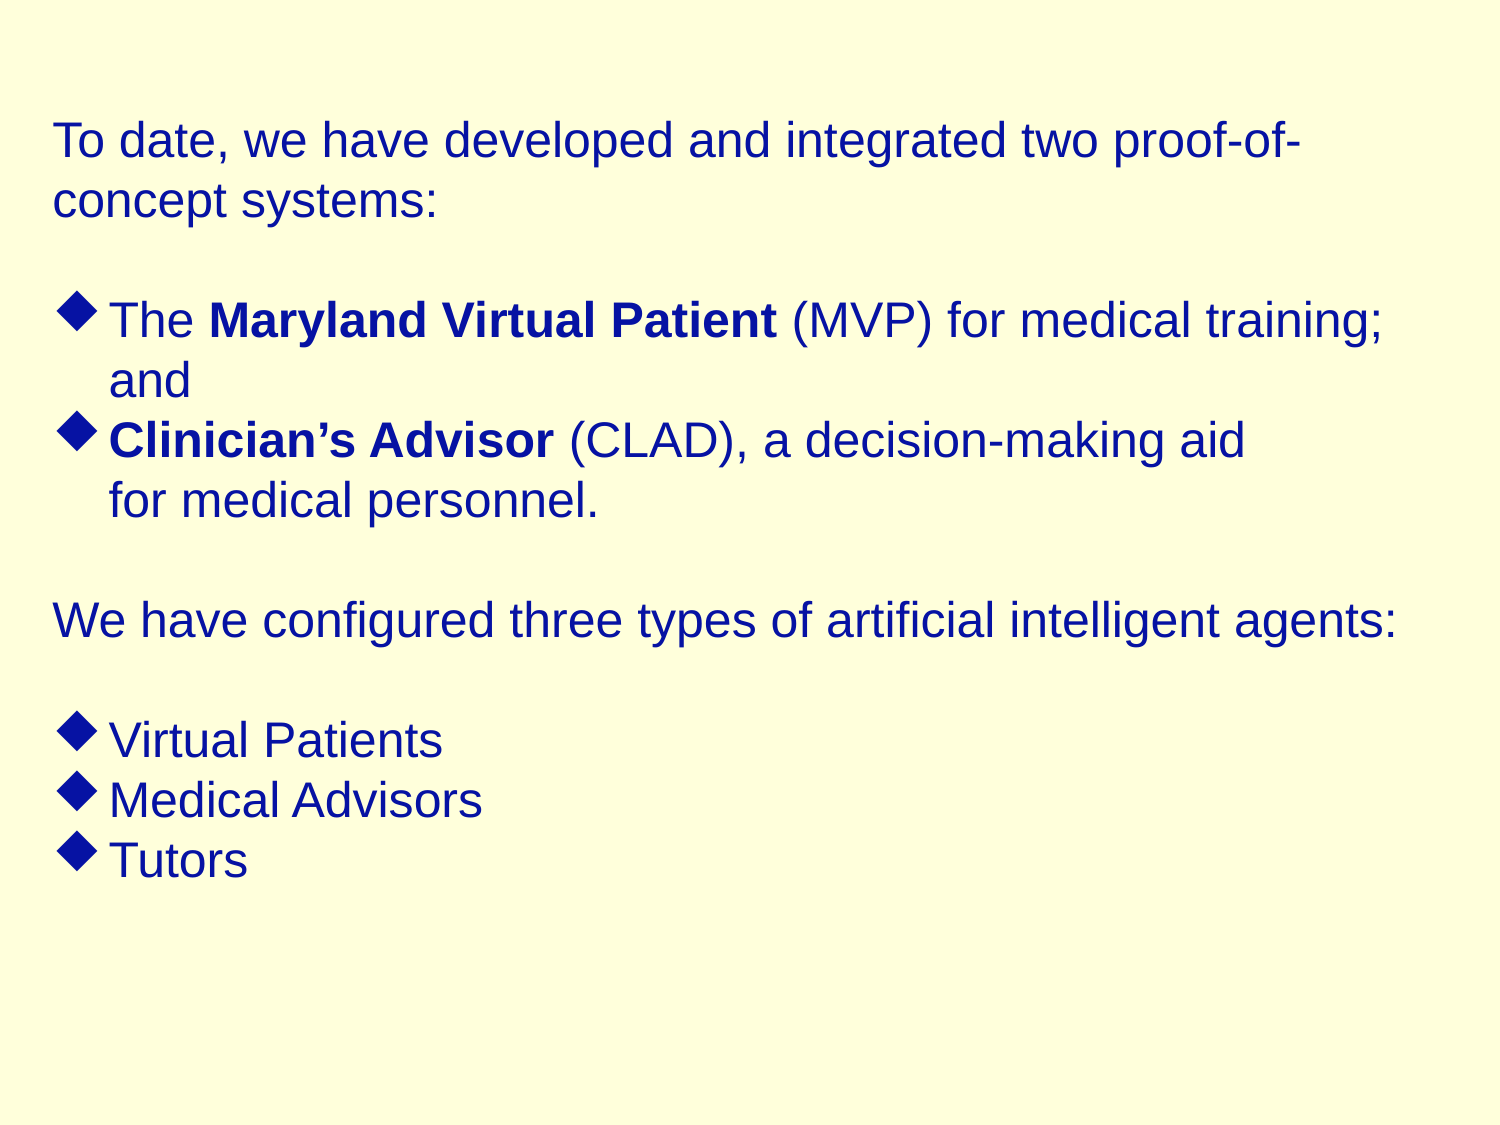

To date, we have developed and integrated two proof-of-concept systems:

The Maryland Virtual Patient (MVP) for medical training; and
Clinician’s Advisor (CLAD), a decision-making aid
for medical personnel.

We have configured three types of artificial intelligent agents:

Virtual Patients
Medical Advisors
Tutors